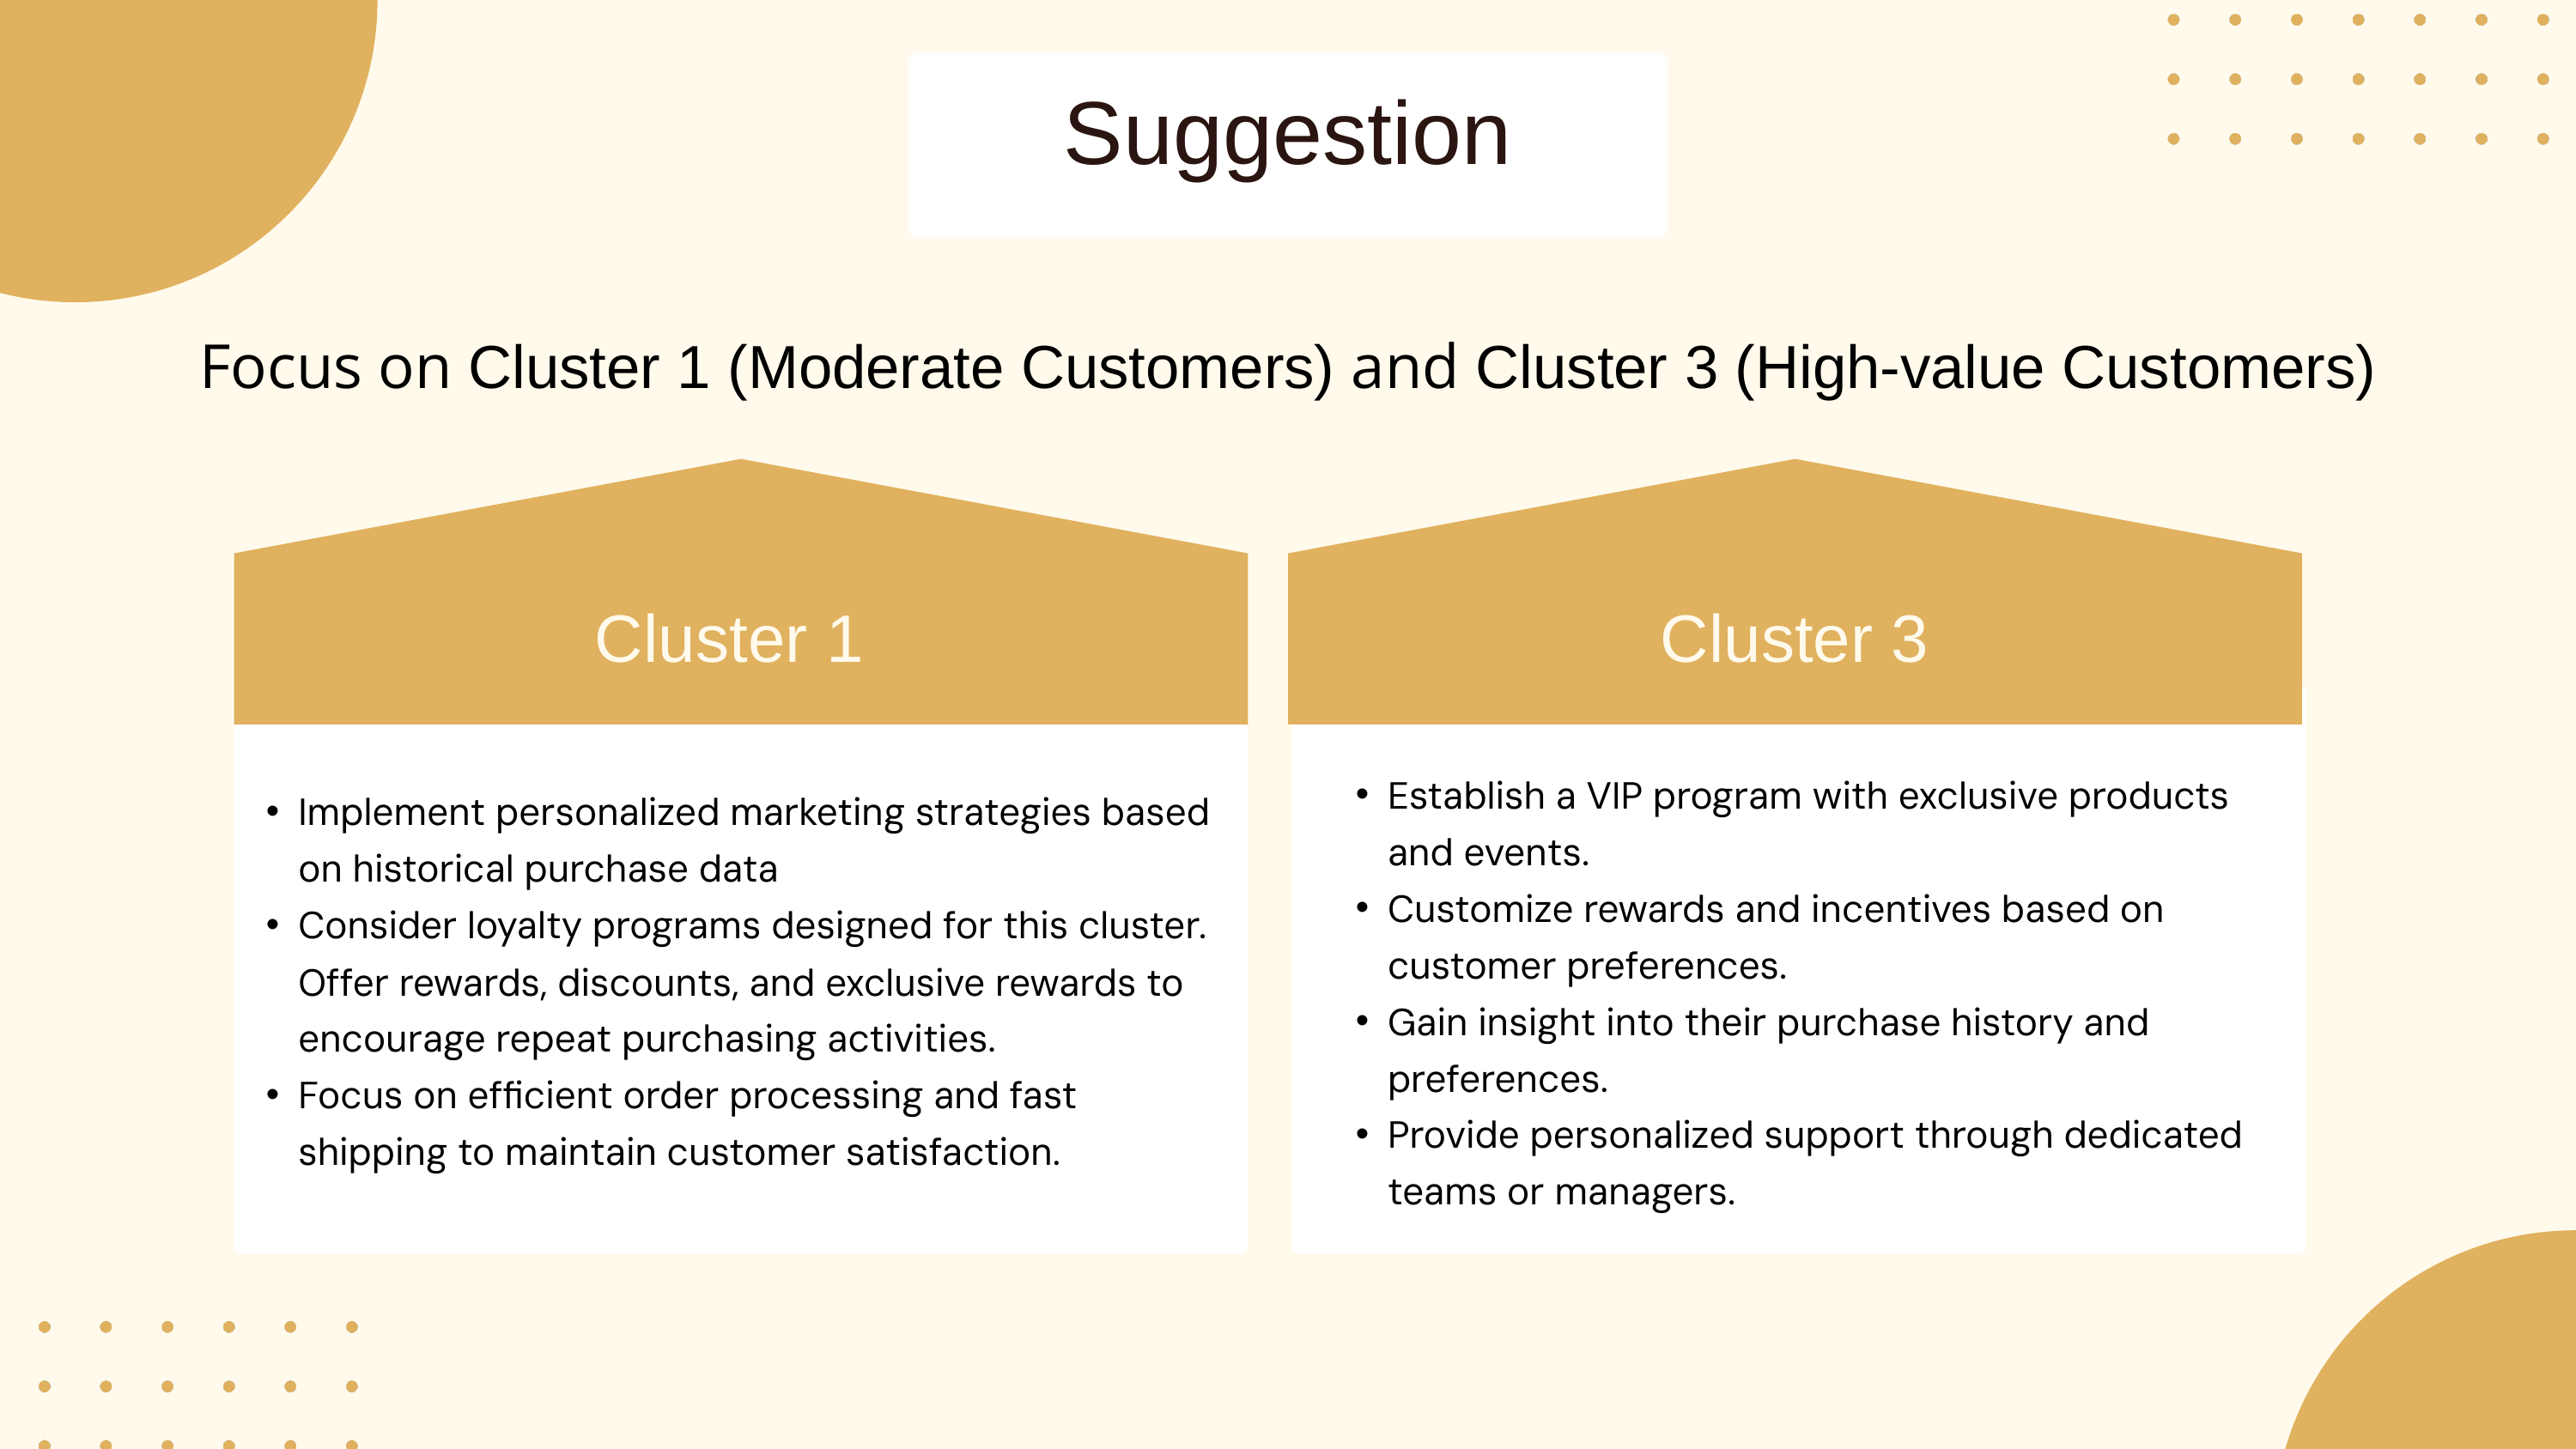

Suggestion
Focus on Cluster 1 (Moderate Customers) and Cluster 3 (High-value Customers)

Cluster 1
Cluster 3

Establish a VIP program with exclusive products and events.
Customize rewards and incentives based on customer preferences.
Gain insight into their purchase history and preferences.
Provide personalized support through dedicated teams or managers.
Implement personalized marketing strategies based on historical purchase data
Consider loyalty programs designed for this cluster. Offer rewards, discounts, and exclusive rewards to encourage repeat purchasing activities.
Focus on efficient order processing and fast shipping to maintain customer satisfaction.